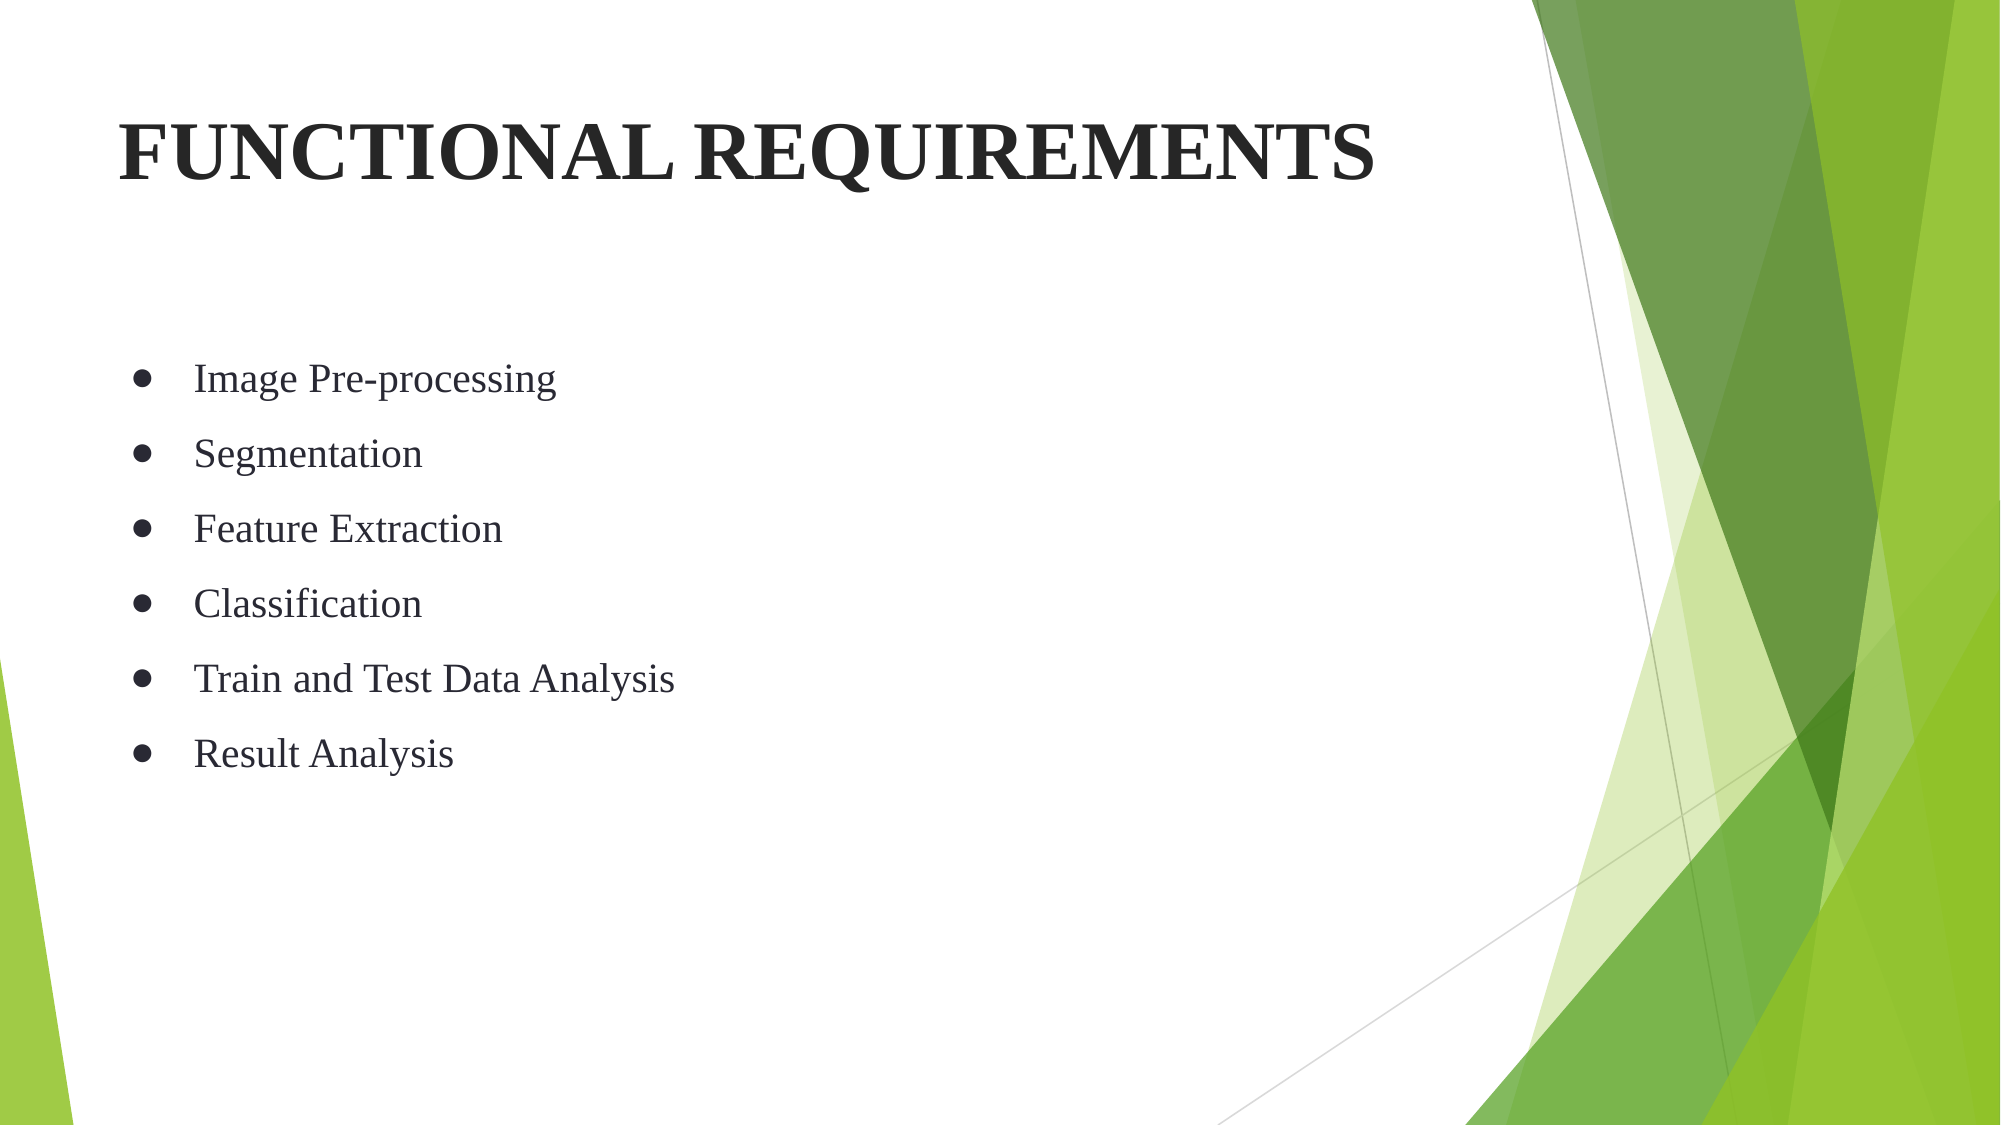

# FUNCTIONAL REQUIREMENTS
Image Pre-processing
Segmentation
Feature Extraction
Classification
Train and Test Data Analysis
Result Analysis